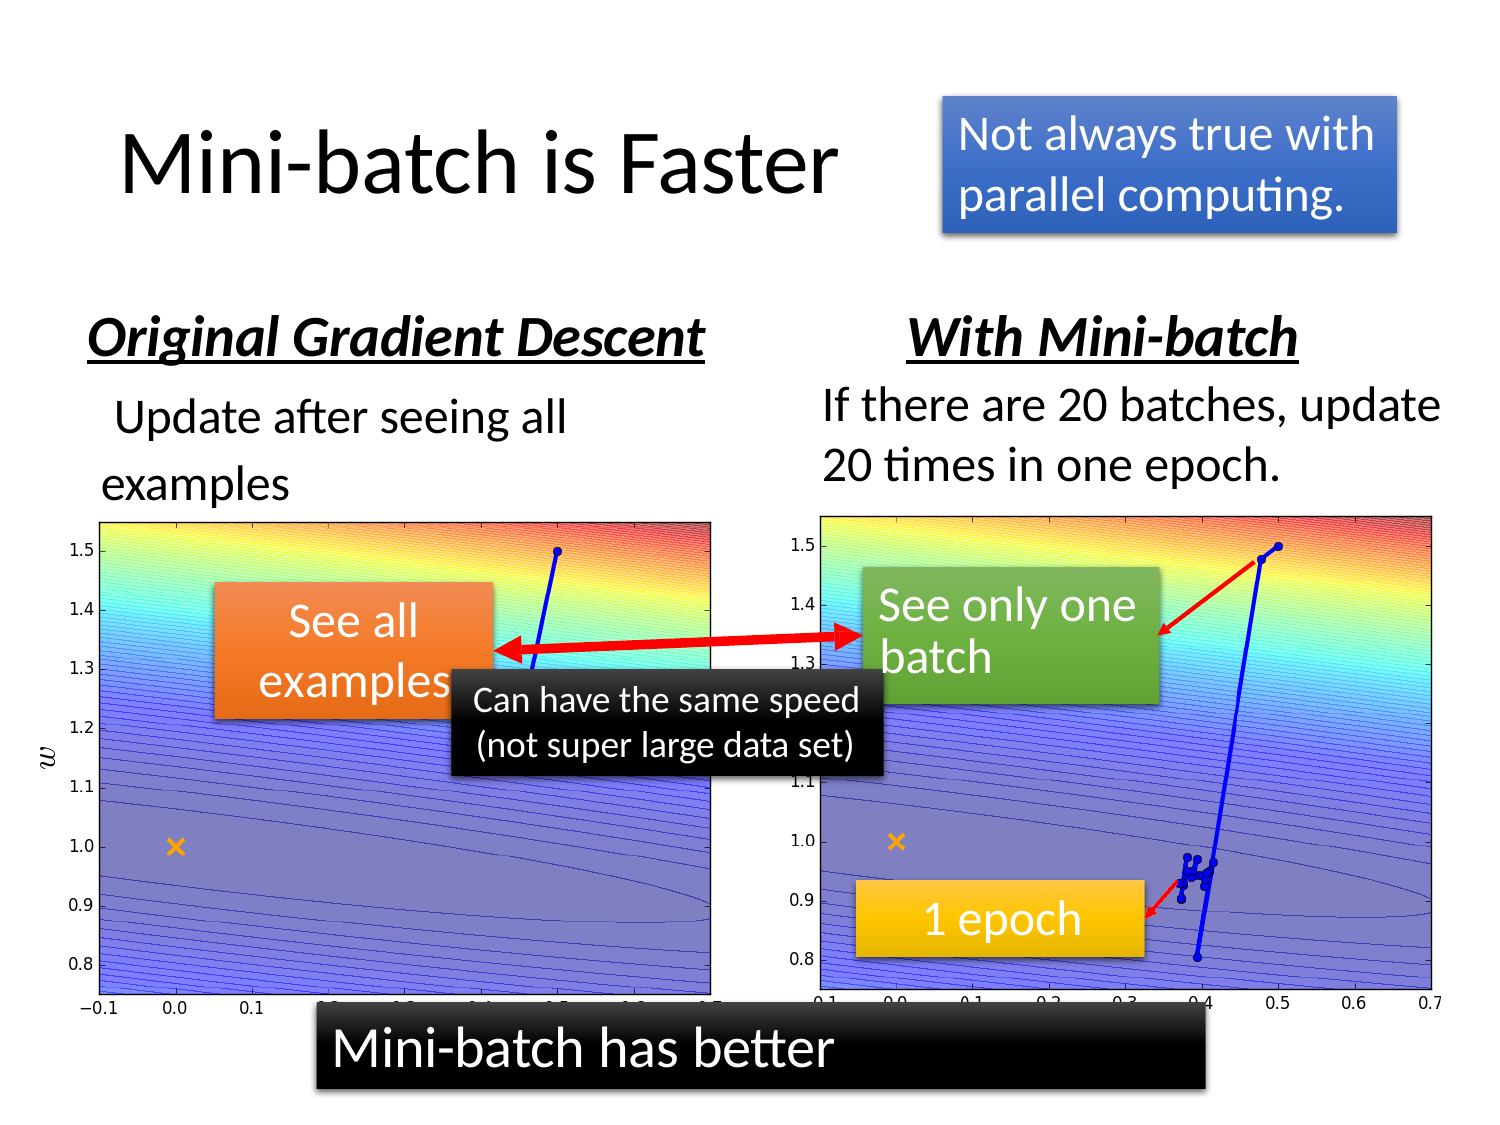

Not always true with
parallel computing.
# Mini-batch is Faster
Original Gradient Descent  Update after seeing all  examples
With Mini-batch
If there are 20 batches, update
20 times in one epoch.

See only one

See all

batch
Can have the same speed
examples

(not super large data set)

1 epoch

Mini-batch has better performance!